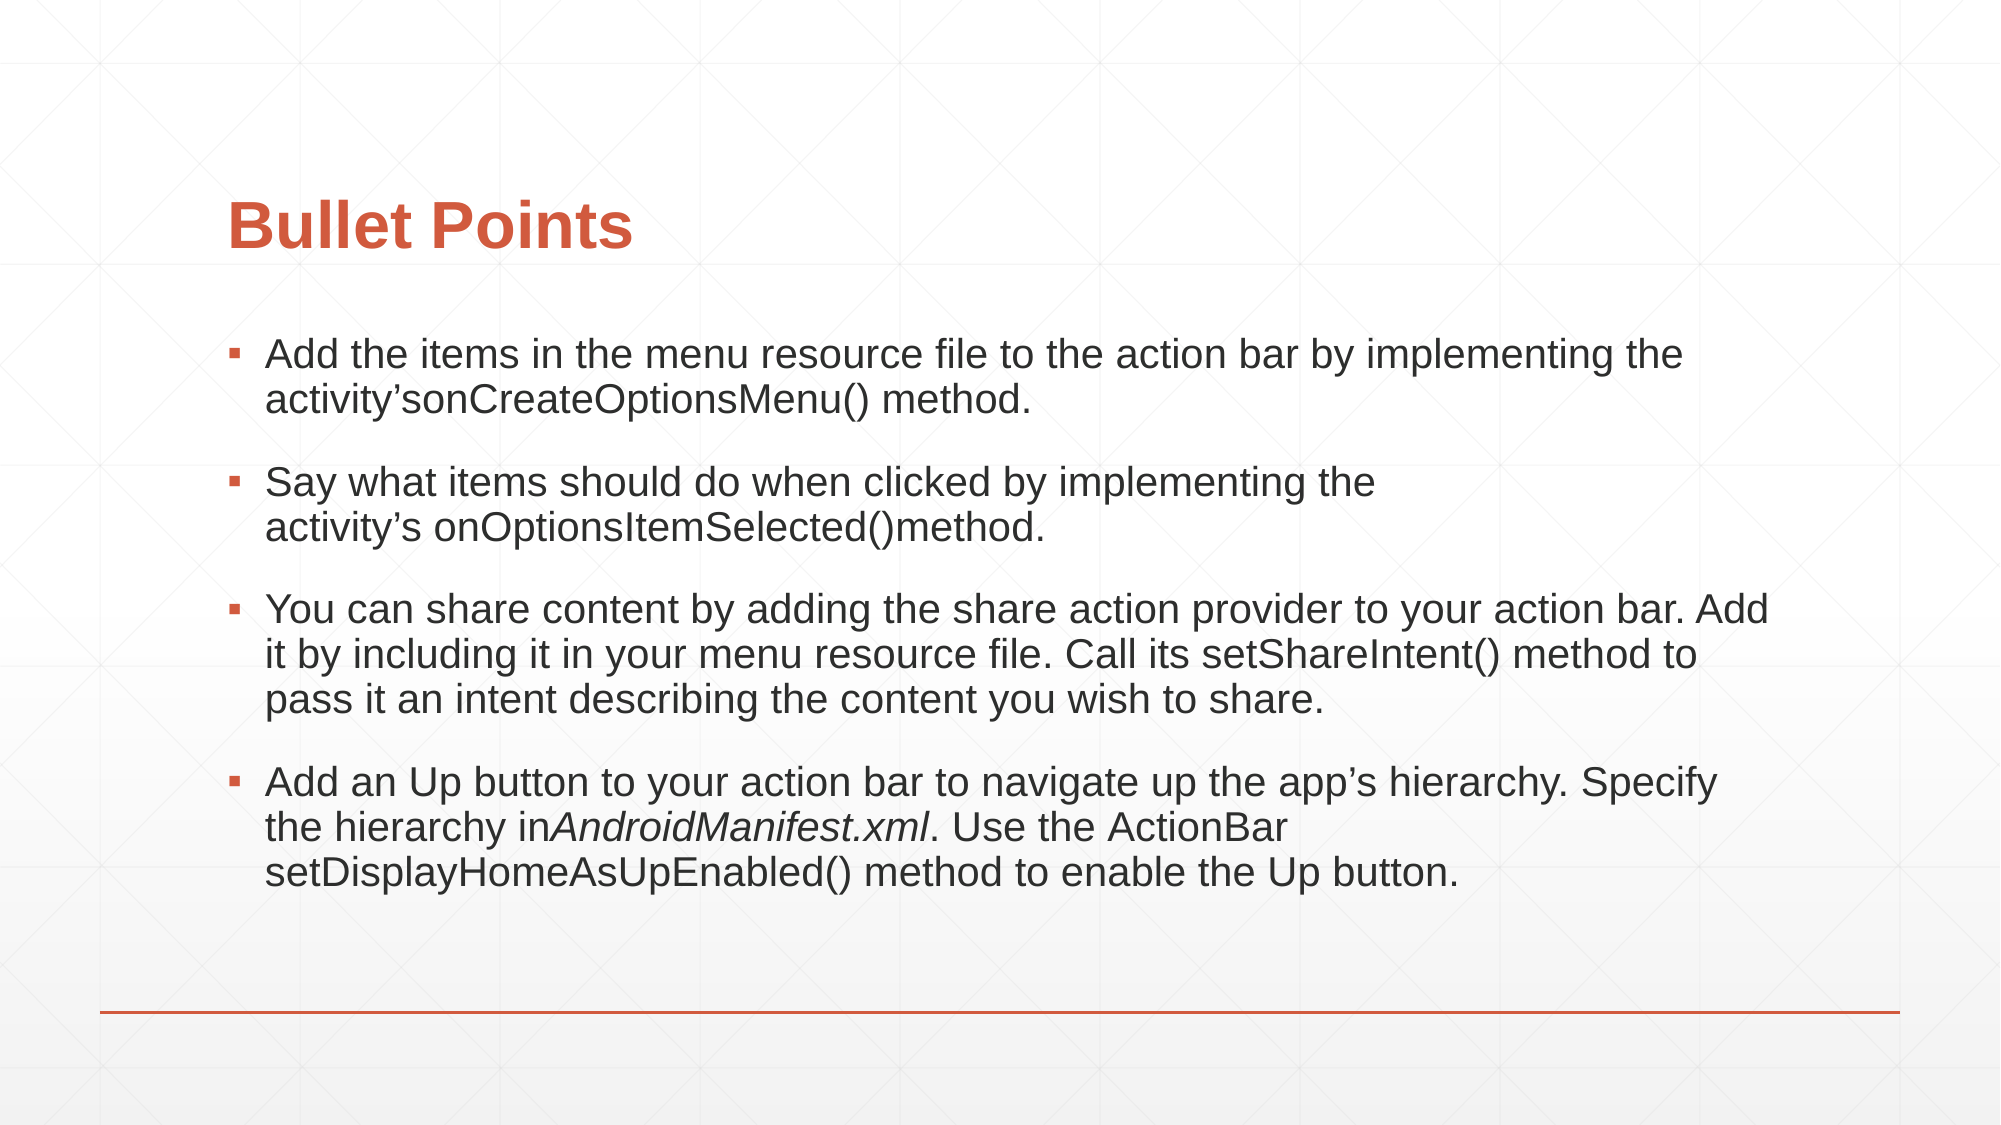

# Bullet Points
Add the items in the menu resource file to the action bar by implementing the activity’sonCreateOptionsMenu() method.
Say what items should do when clicked by implementing the activity’s onOptionsItemSelected()method.
You can share content by adding the share action provider to your action bar. Add it by including it in your menu resource file. Call its setShareIntent() method to pass it an intent describing the content you wish to share.
Add an Up button to your action bar to navigate up the app’s hierarchy. Specify the hierarchy inAndroidManifest.xml. Use the ActionBar setDisplayHomeAsUpEnabled() method to enable the Up button.